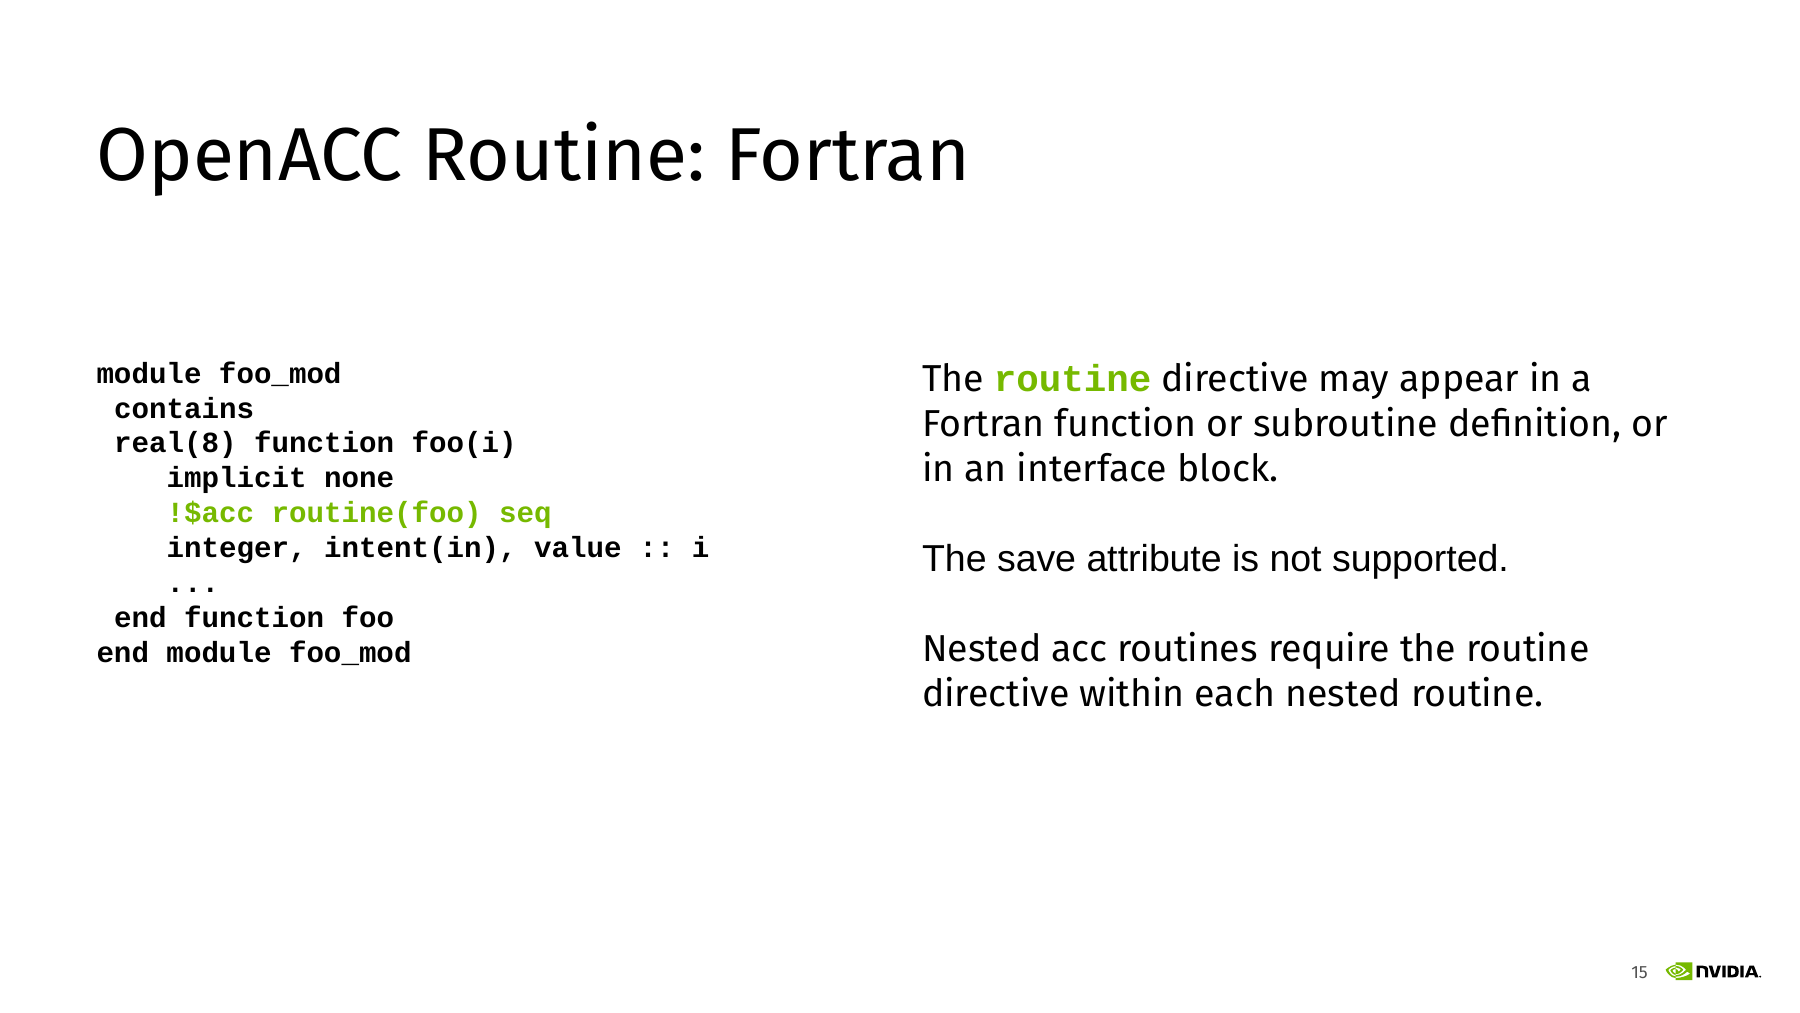

# OpenACC Routine: Fortran
module foo_mod
 contains
 real(8) function foo(i)
    implicit none
    !$acc routine(foo) seq
    integer, intent(in), value :: i
    ...
 end function foo
end module foo_mod

The routine directive may appear in a Fortran function or subroutine definition, or in an interface block.

The save attribute is not supported.

Nested acc routines require the routine directive within each nested routine.